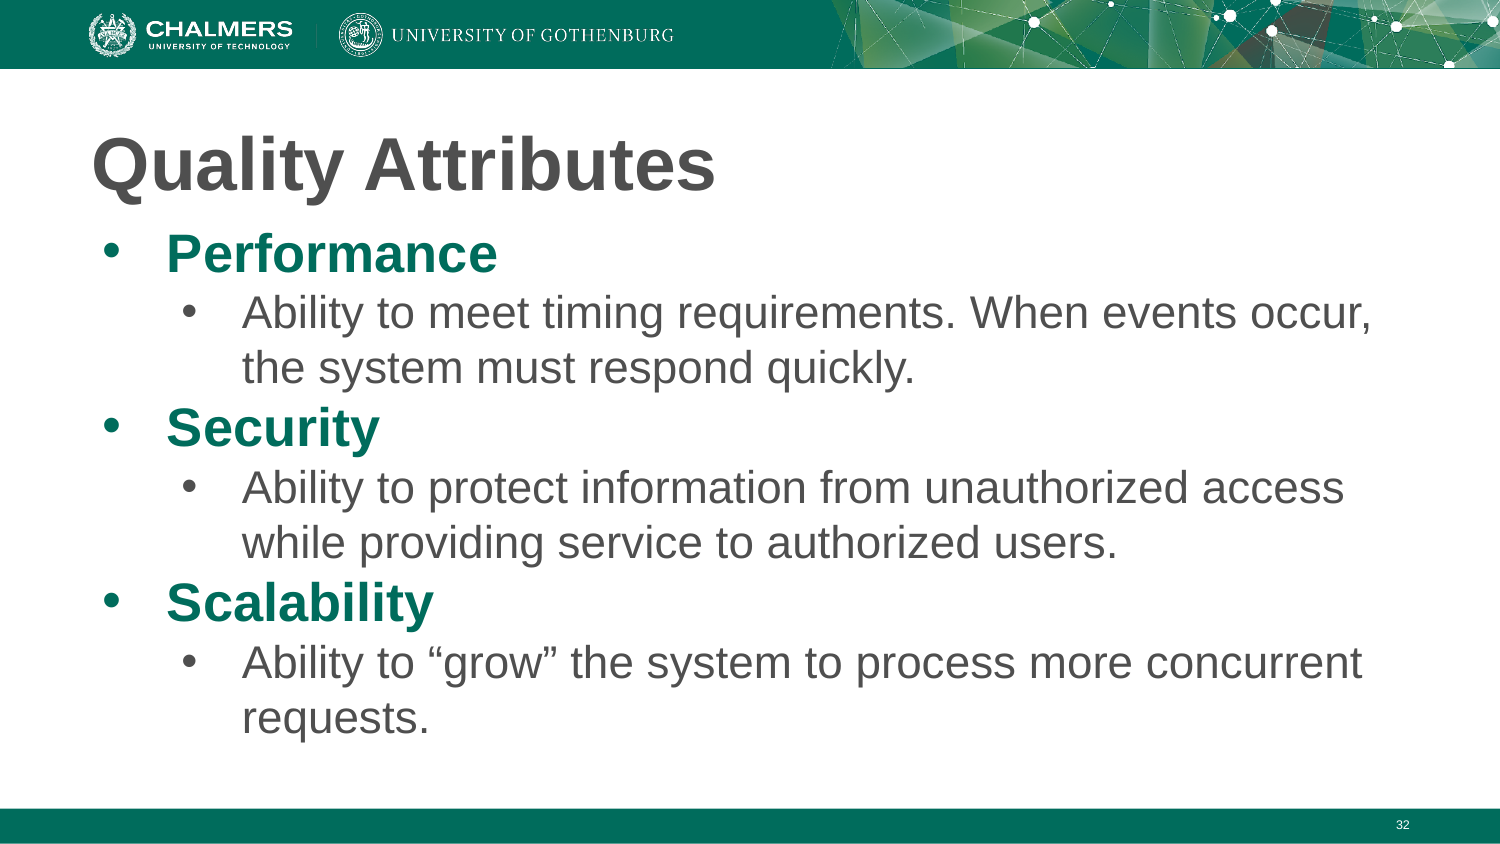

# Quality Attributes
Performance
Ability to meet timing requirements. When events occur, the system must respond quickly.
Security
Ability to protect information from unauthorized access while providing service to authorized users.
Scalability
Ability to “grow” the system to process more concurrent requests.
32